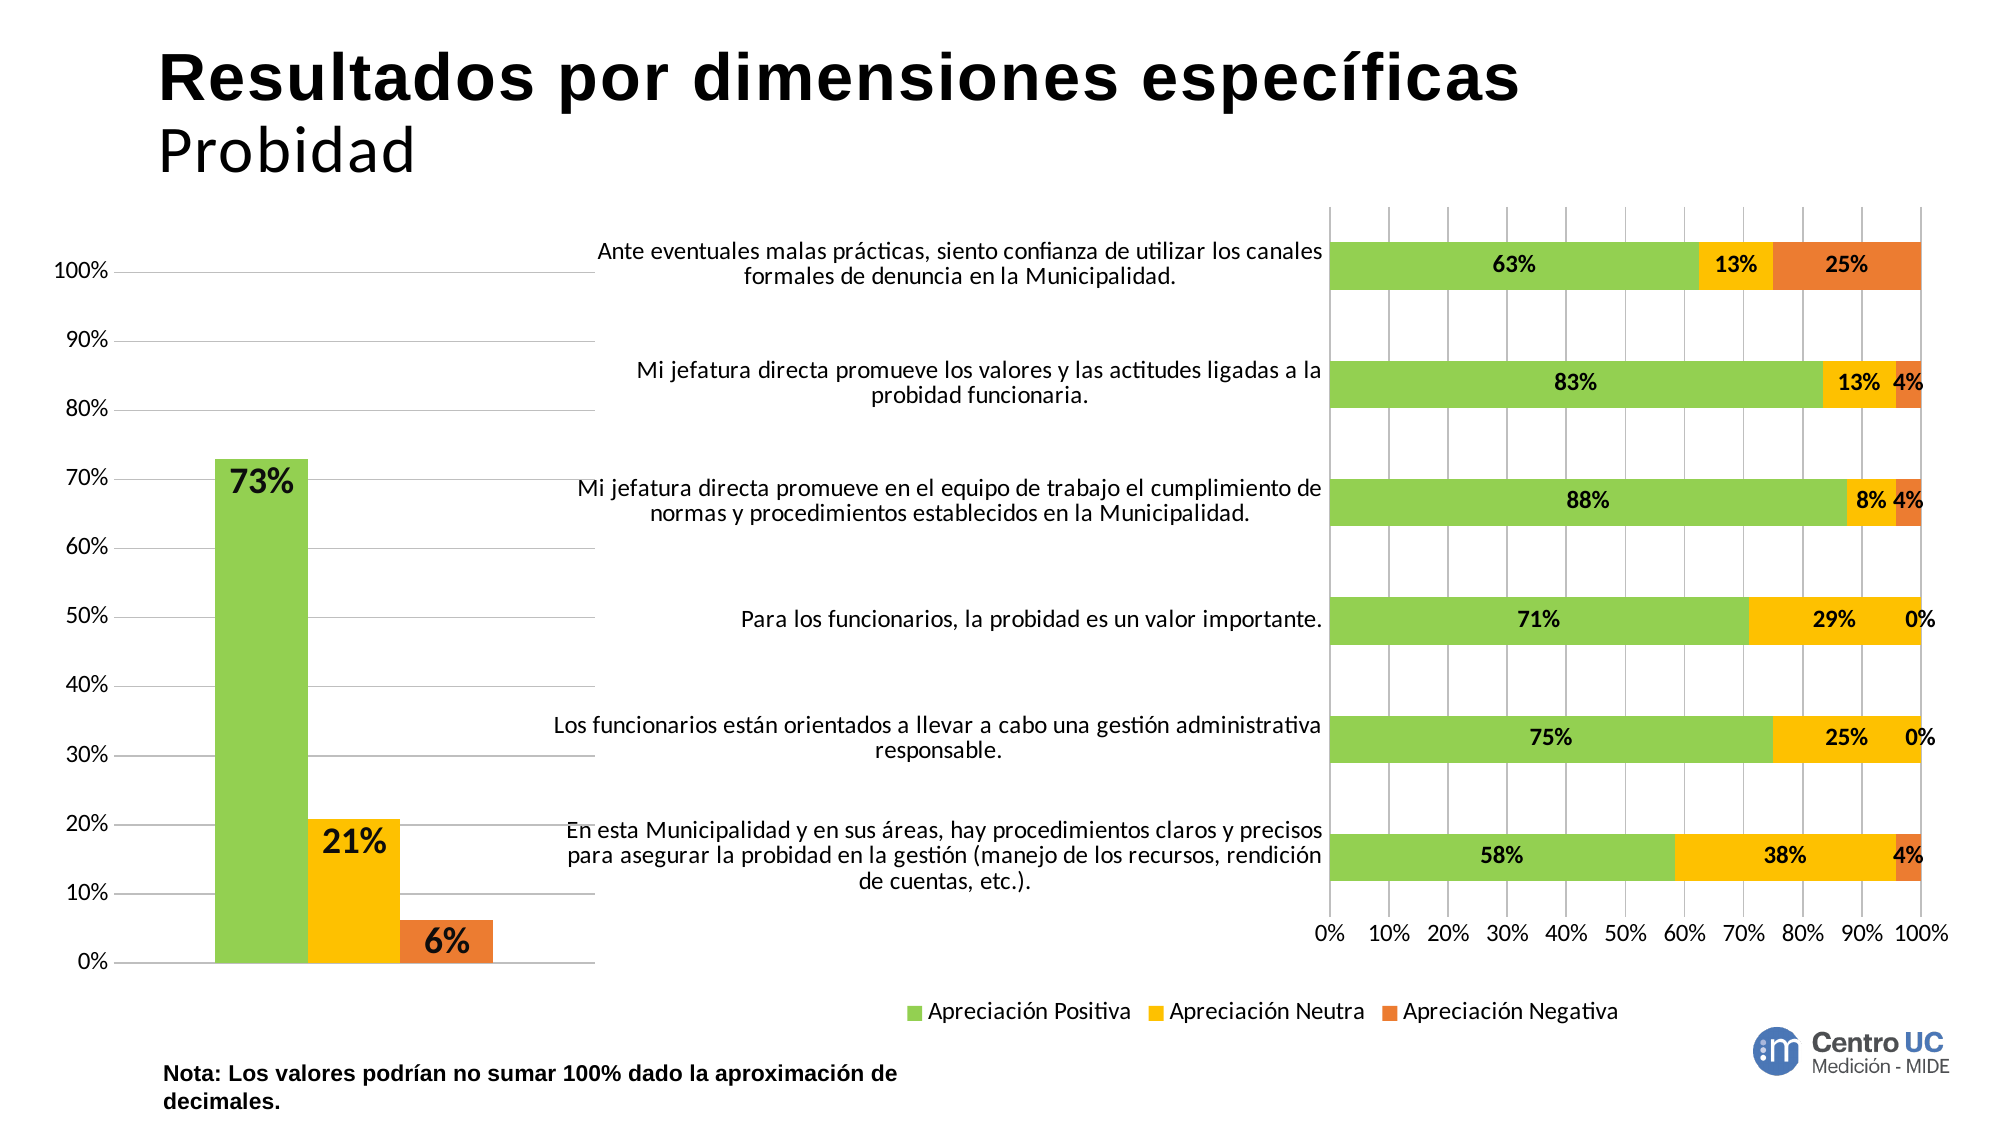

# Resultados por dimensiones específicas Probidad

### Chart

| Category | Apreciación Positiva | Apreciación Neutra | Apreciación Negativa |
|---|---|---|---|
| En esta Municipalidad y en sus áreas, hay procedimientos claros y precisos para asegurar la probidad en la gestión (manejo de los recursos, rendición de cuentas, etc.). | 0.5833333333333334 | 0.375 | 0.041666666666666664 |
| Los funcionarios están orientados a llevar a cabo una gestión administrativa responsable. | 0.75 | 0.25 | 0.0 |
| Para los funcionarios, la probidad es un valor importante. | 0.7083333333333334 | 0.2916666666666667 | 0.0 |
| Mi jefatura directa promueve en el equipo de trabajo el cumplimiento de normas y procedimientos establecidos en la Municipalidad. | 0.875 | 0.08333333333333333 | 0.041666666666666664 |
| Mi jefatura directa promueve los valores y las actitudes ligadas a la probidad funcionaria. | 0.8333333333333334 | 0.125 | 0.041666666666666664 |
| Ante eventuales malas prácticas, siento confianza de utilizar los canales formales de denuncia en la Municipalidad. | 0.625 | 0.125 | 0.25 |

### Chart

| Category | Apreciación Positiva | Apreciación Neutra | Apreciación Negativa |
|---|---|---|---|
| Providad | 0.7291666666666666 | 0.20833333333333334 | 0.0625 |
Nota: Los valores podrían no sumar 100% dado la aproximación de decimales.